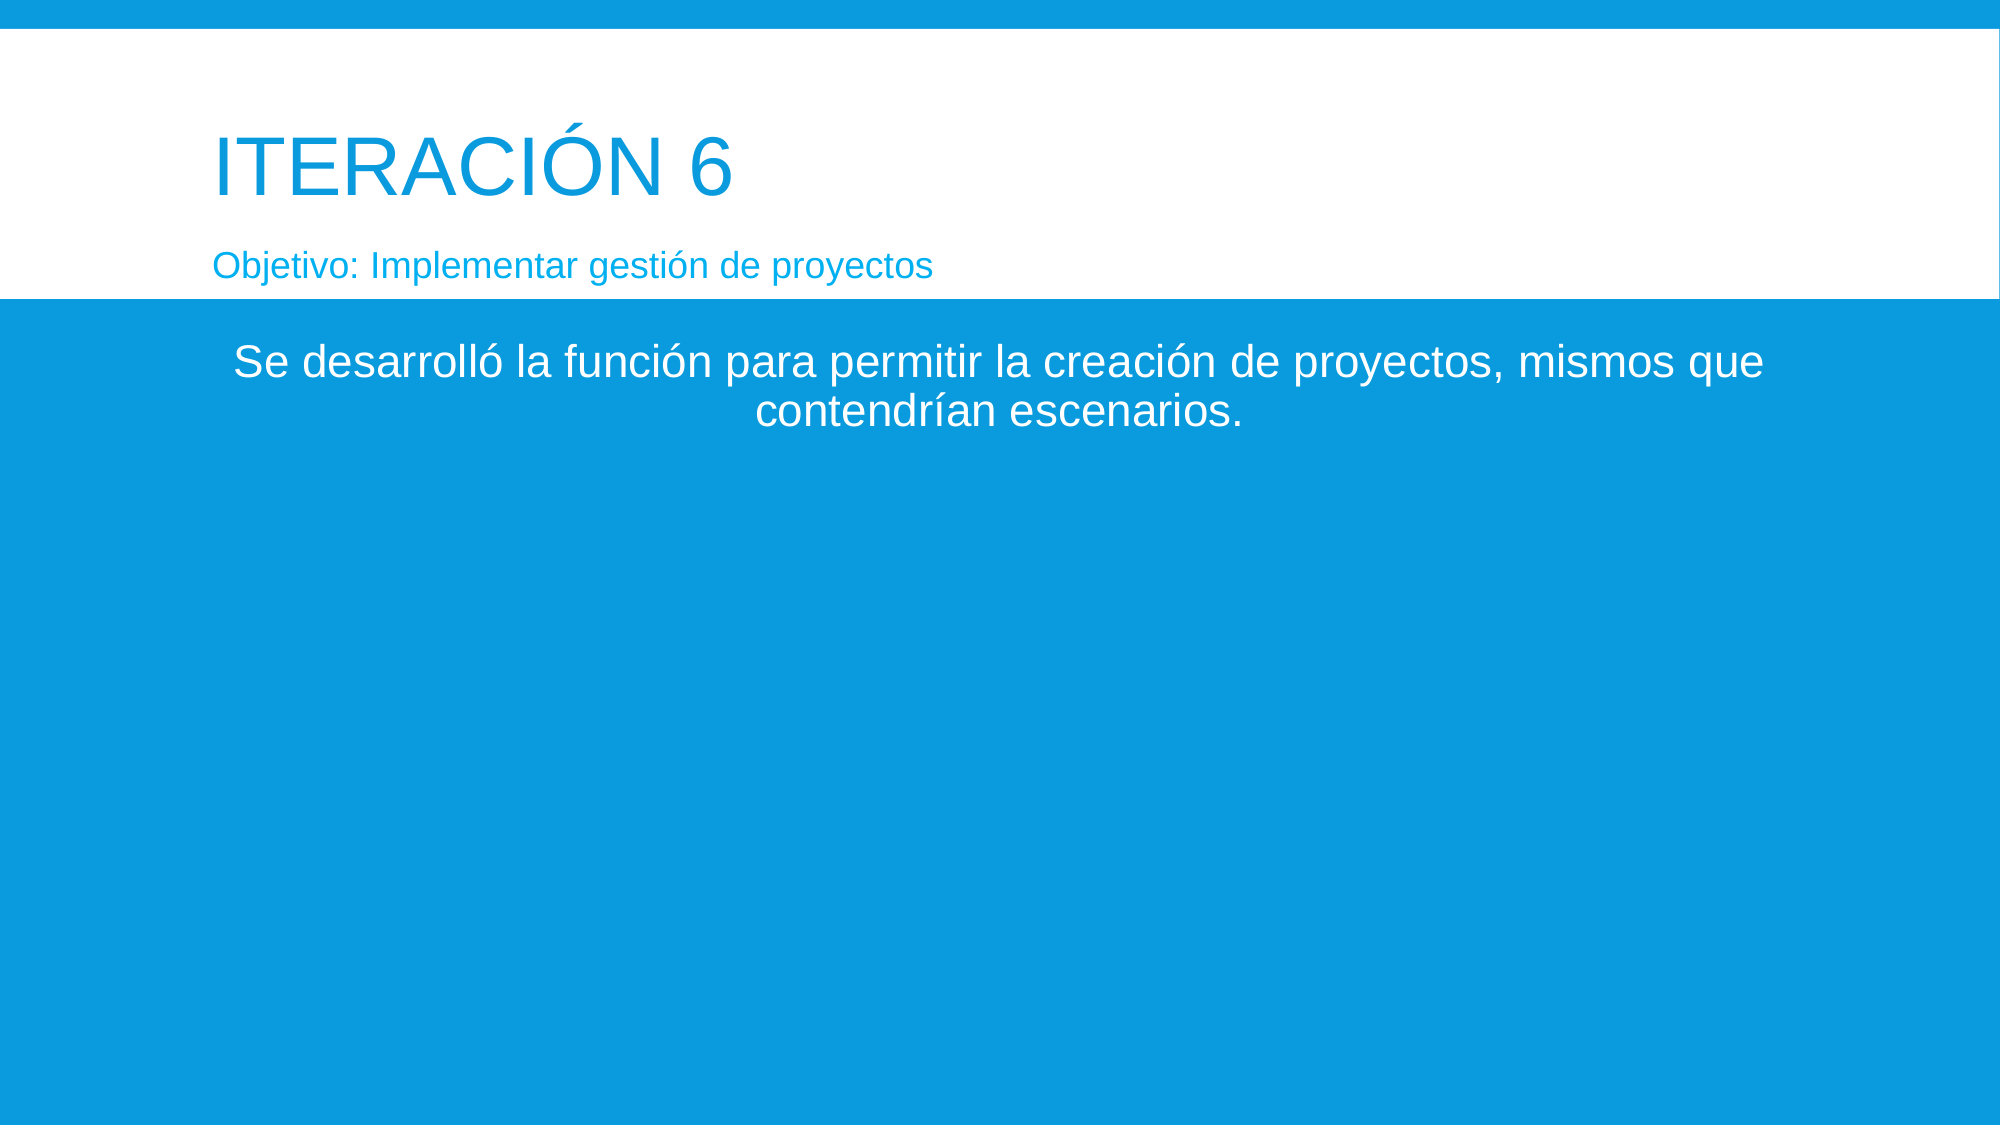

# Iteración 6
Objetivo: Implementar gestión de proyectos
Se desarrolló la función para permitir la creación de proyectos, mismos que contendrían escenarios.